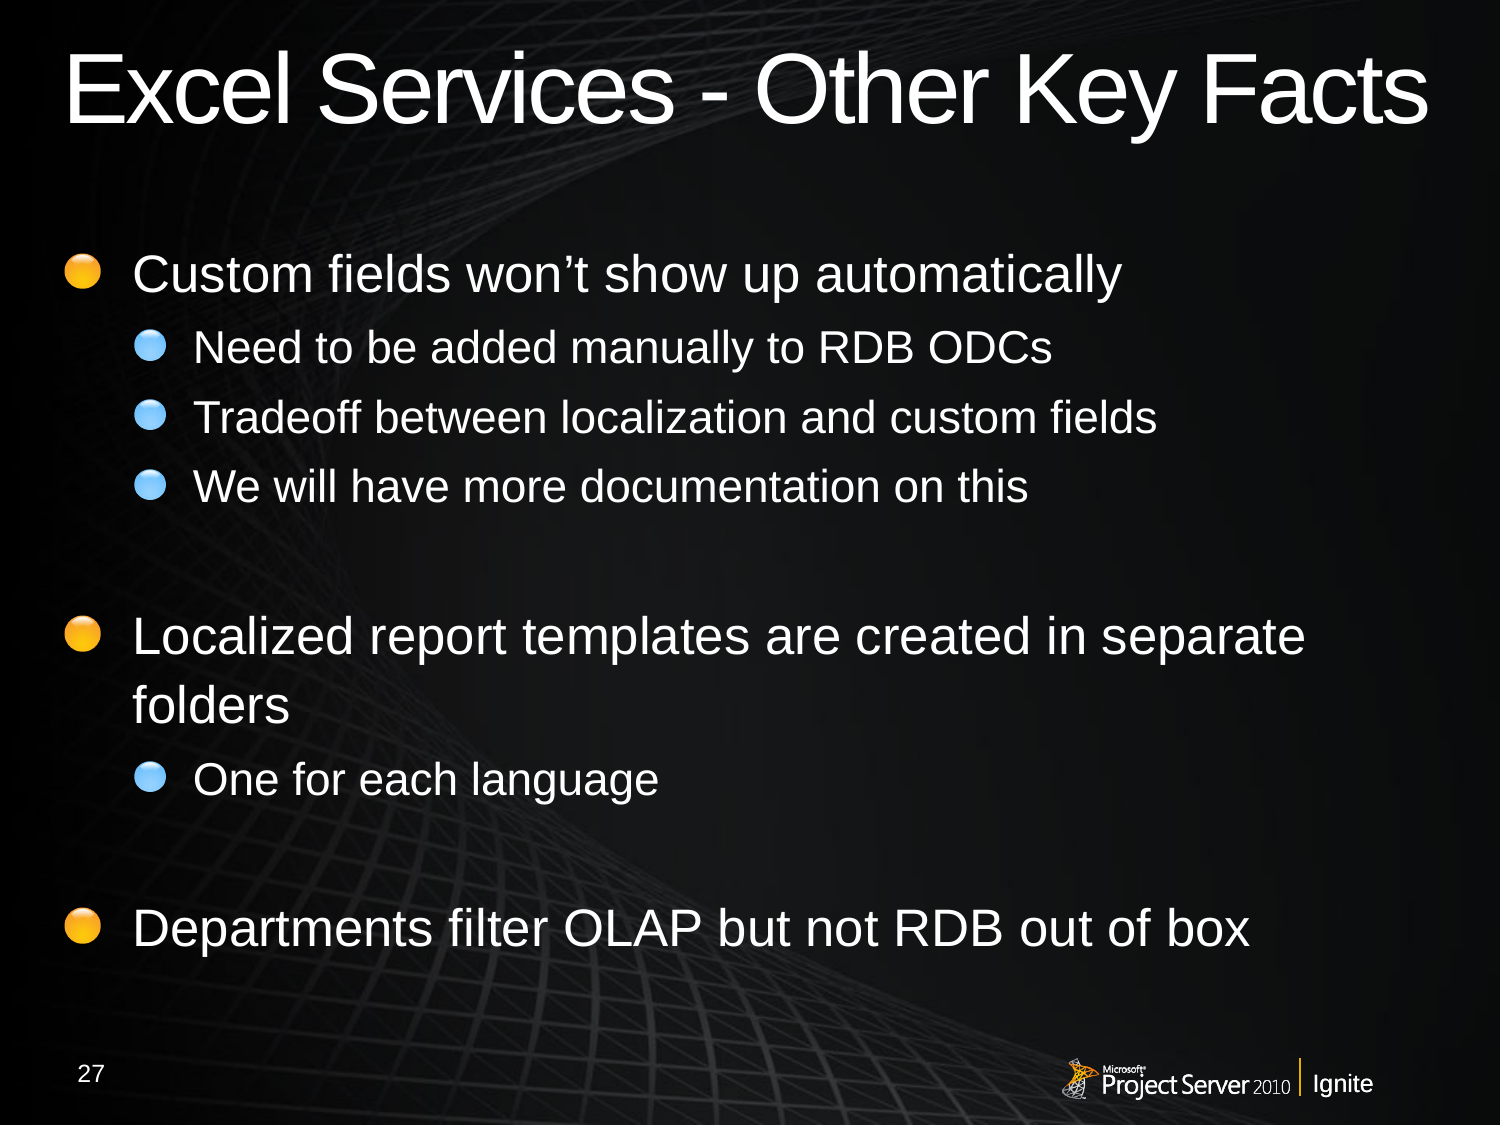

# Excel Services - Other Key Facts
Custom fields won’t show up automatically
Need to be added manually to RDB ODCs
Tradeoff between localization and custom fields
We will have more documentation on this

Localized report templates are created in separate folders
One for each language

Departments filter OLAP but not RDB out of box
27